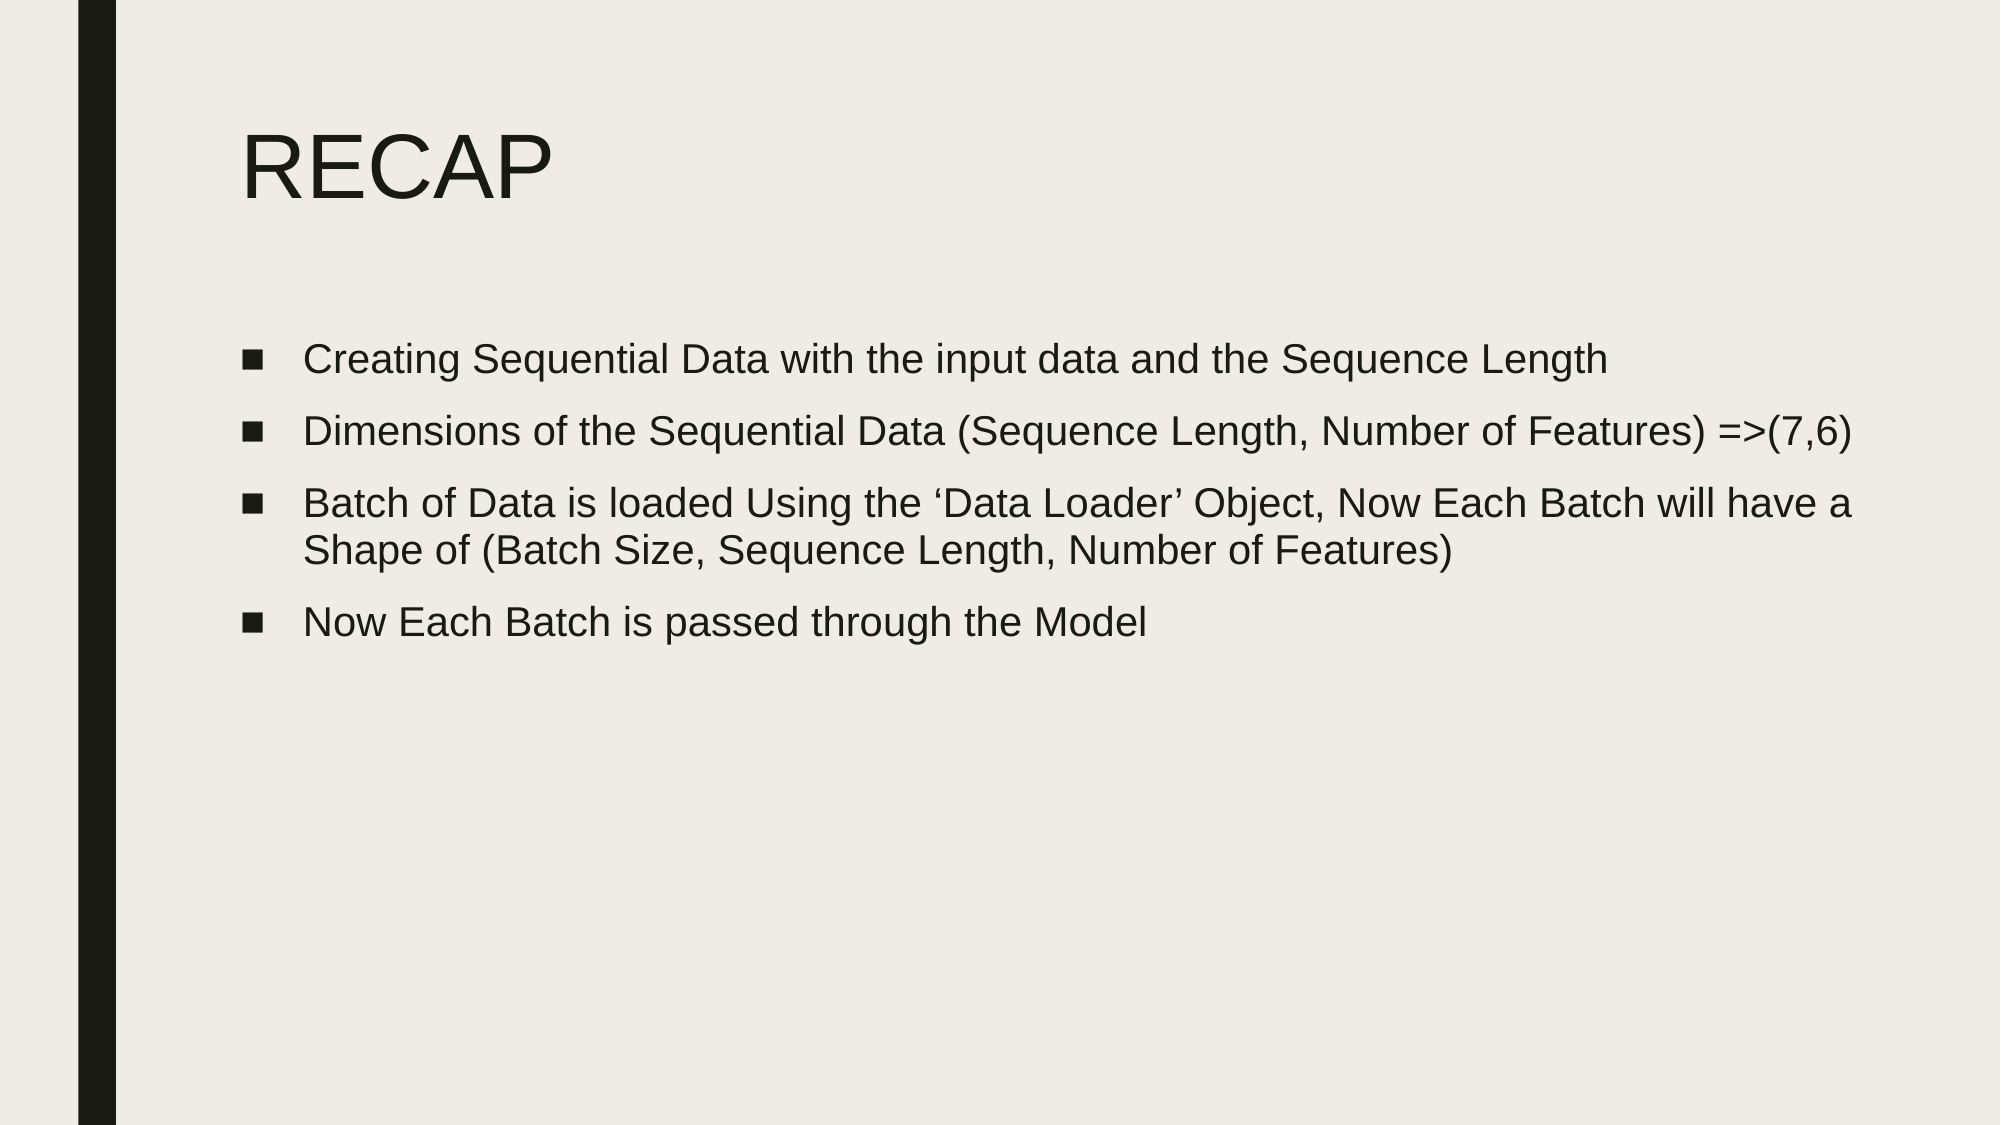

# RECAP

Creating Sequential Data with the input data and the Sequence Length
Dimensions of the Sequential Data (Sequence Length, Number of Features) =>(7,6)
Batch of Data is loaded Using the ‘Data Loader’ Object, Now Each Batch will have a Shape of (Batch Size, Sequence Length, Number of Features)
Now Each Batch is passed through the Model